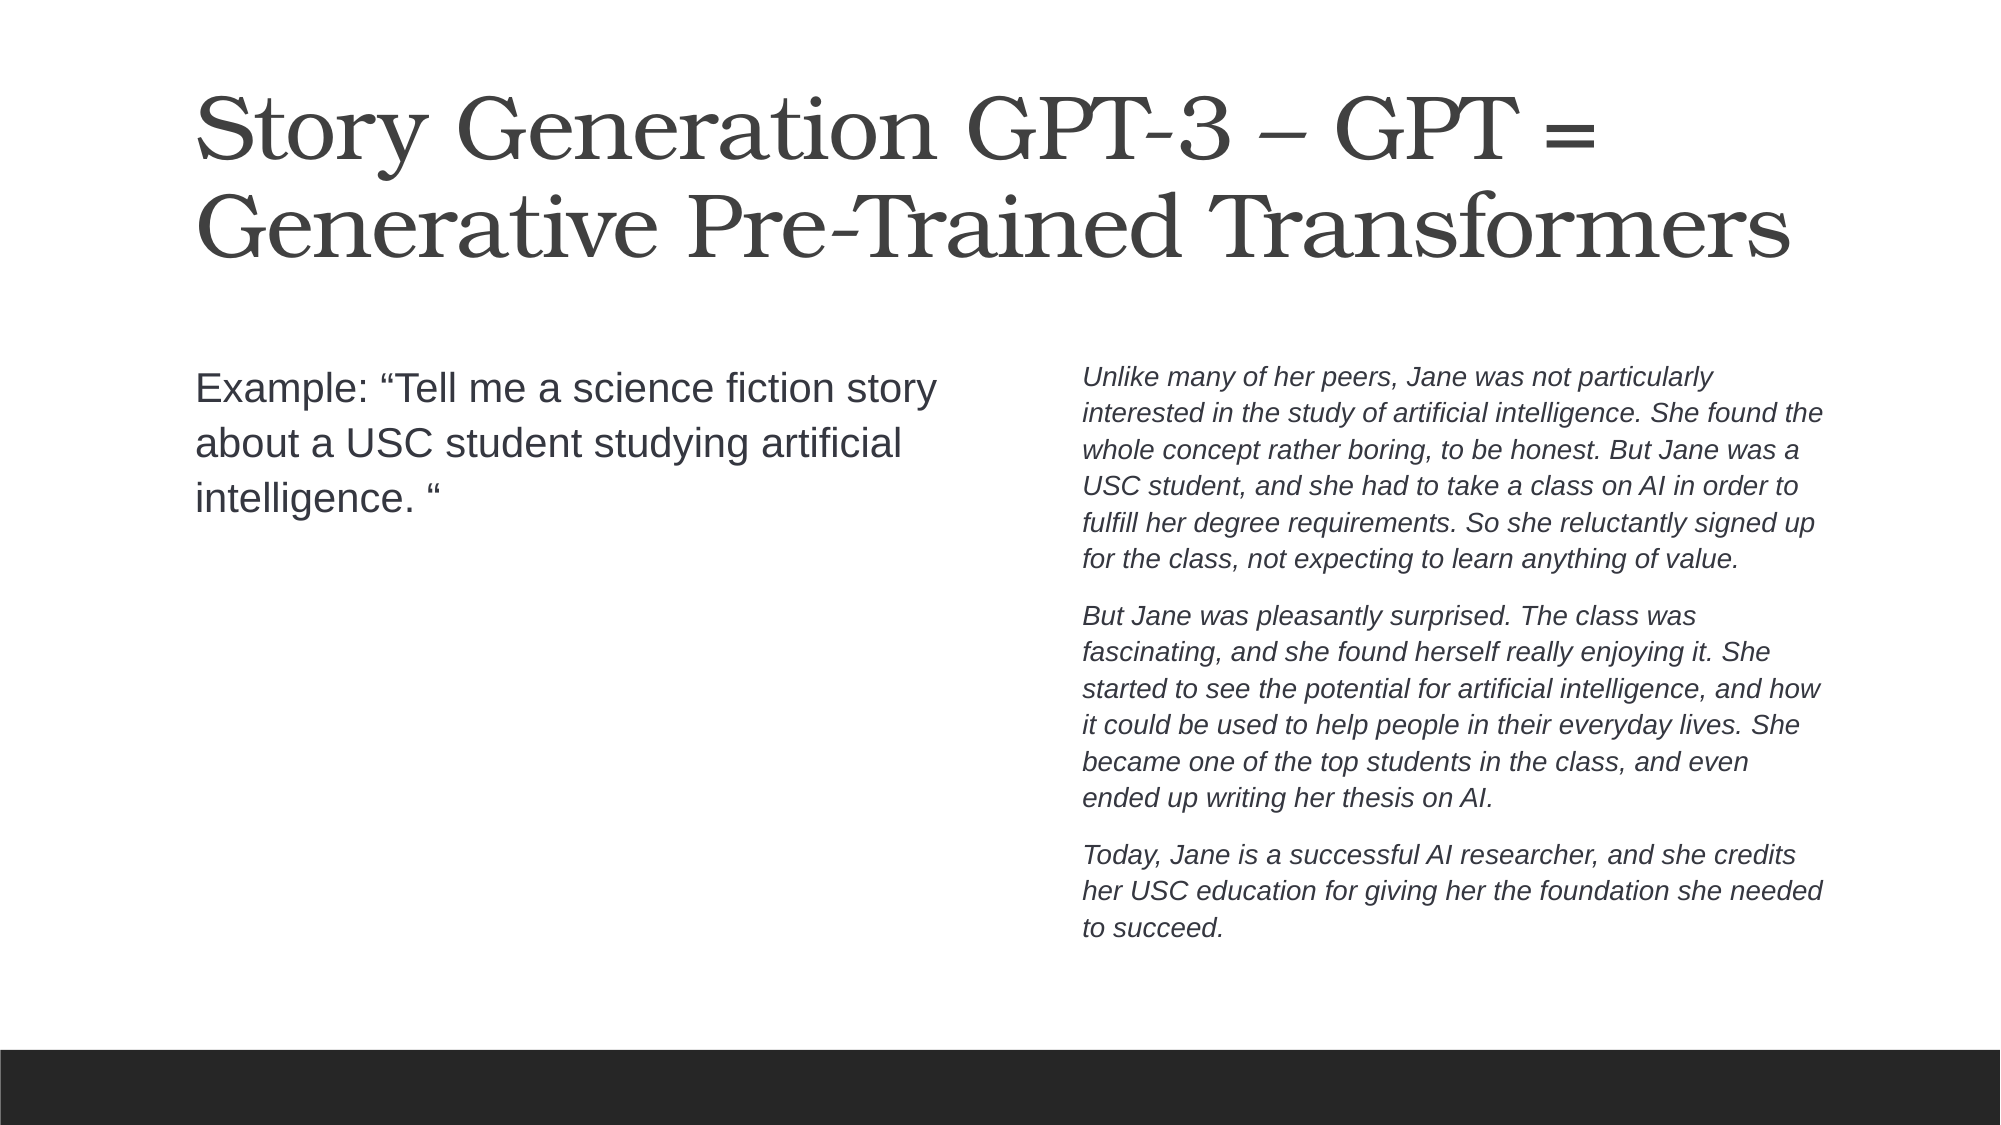

# Story Generation GPT-3 – GPT = Generative Pre-Trained Transformers
Example: “Tell me a science fiction story about a USC student studying artificial intelligence. “
Unlike many of her peers, Jane was not particularly interested in the study of artificial intelligence. She found the whole concept rather boring, to be honest. But Jane was a USC student, and she had to take a class on AI in order to fulfill her degree requirements. So she reluctantly signed up for the class, not expecting to learn anything of value.
But Jane was pleasantly surprised. The class was fascinating, and she found herself really enjoying it. She started to see the potential for artificial intelligence, and how it could be used to help people in their everyday lives. She became one of the top students in the class, and even ended up writing her thesis on AI.
Today, Jane is a successful AI researcher, and she credits her USC education for giving her the foundation she needed to succeed.